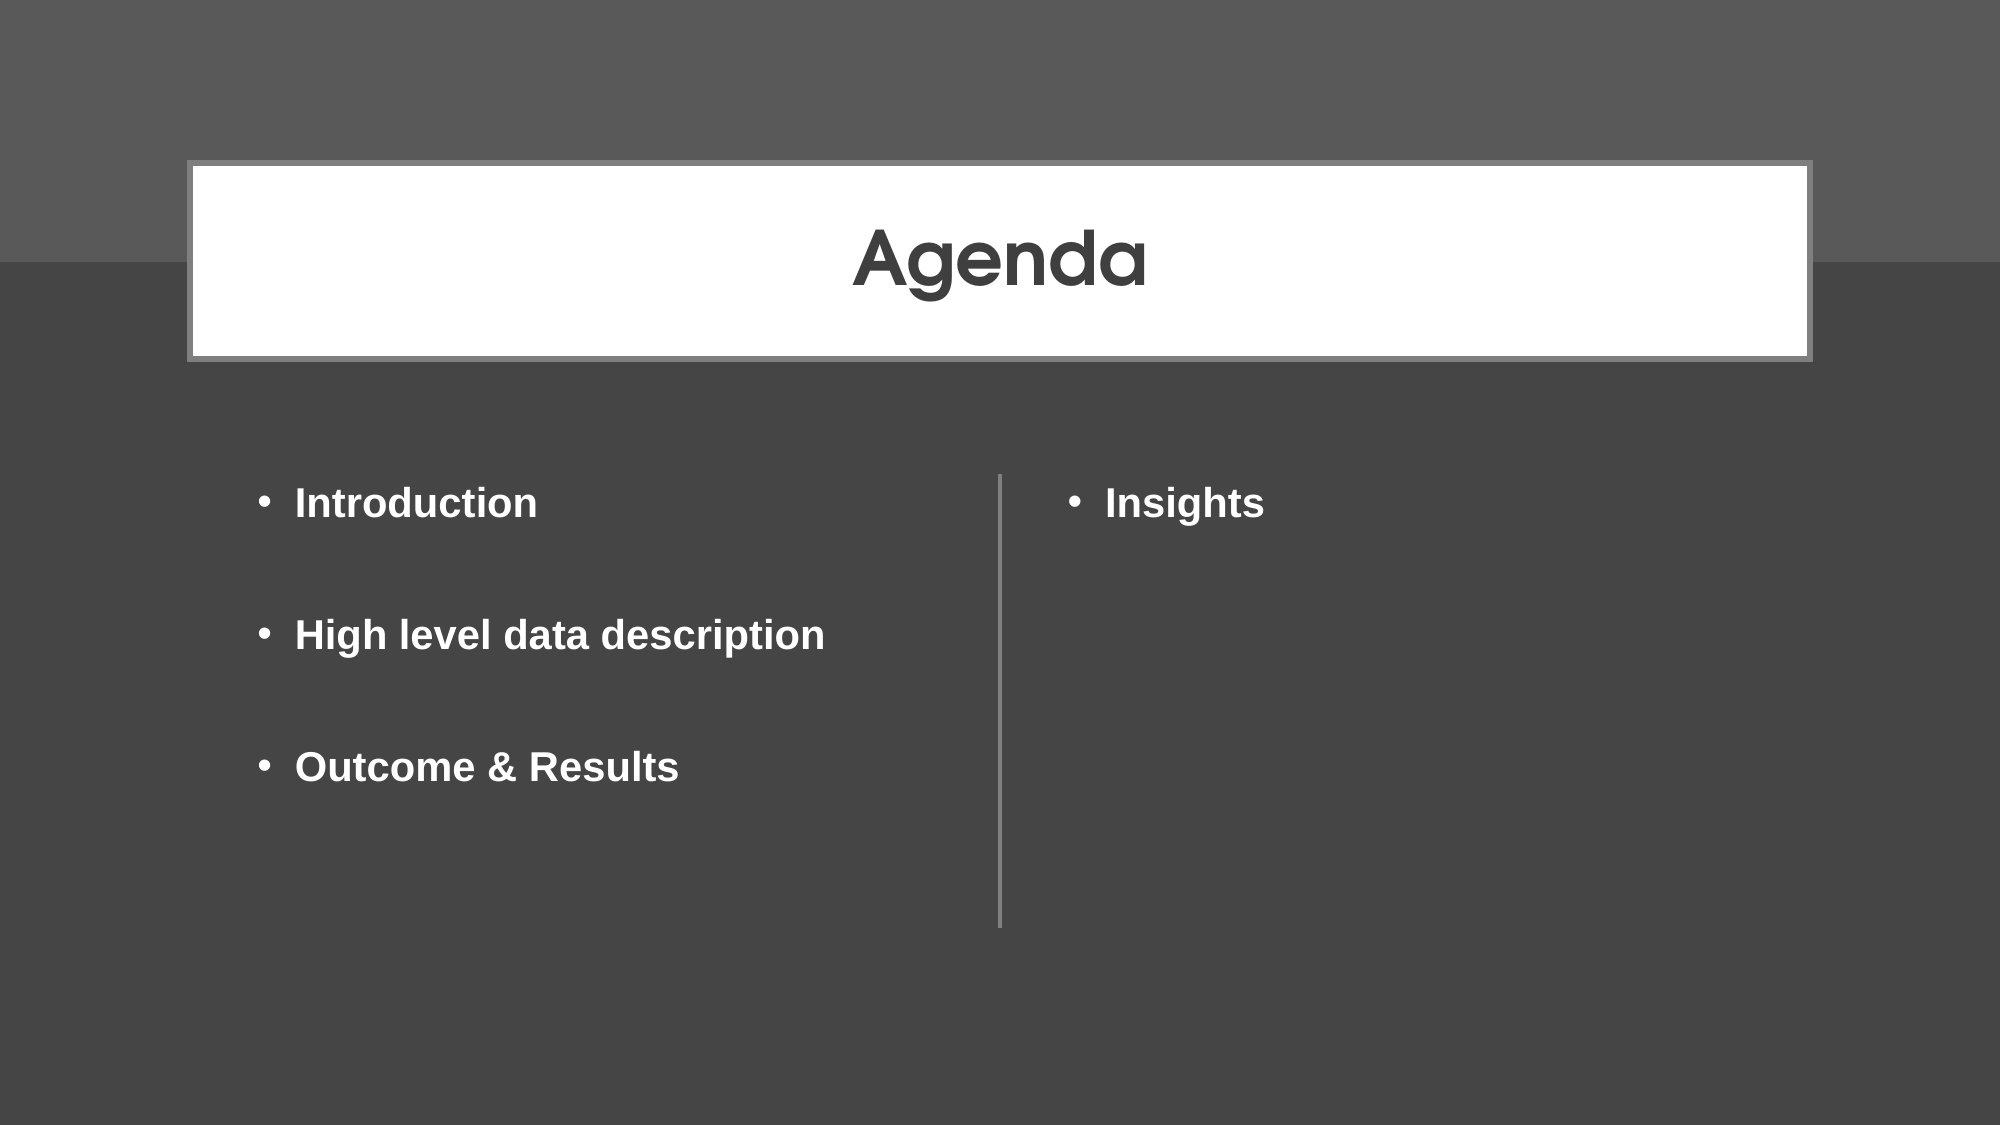

# Agenda
Introduction

High level data description

Outcome & Results

Insights